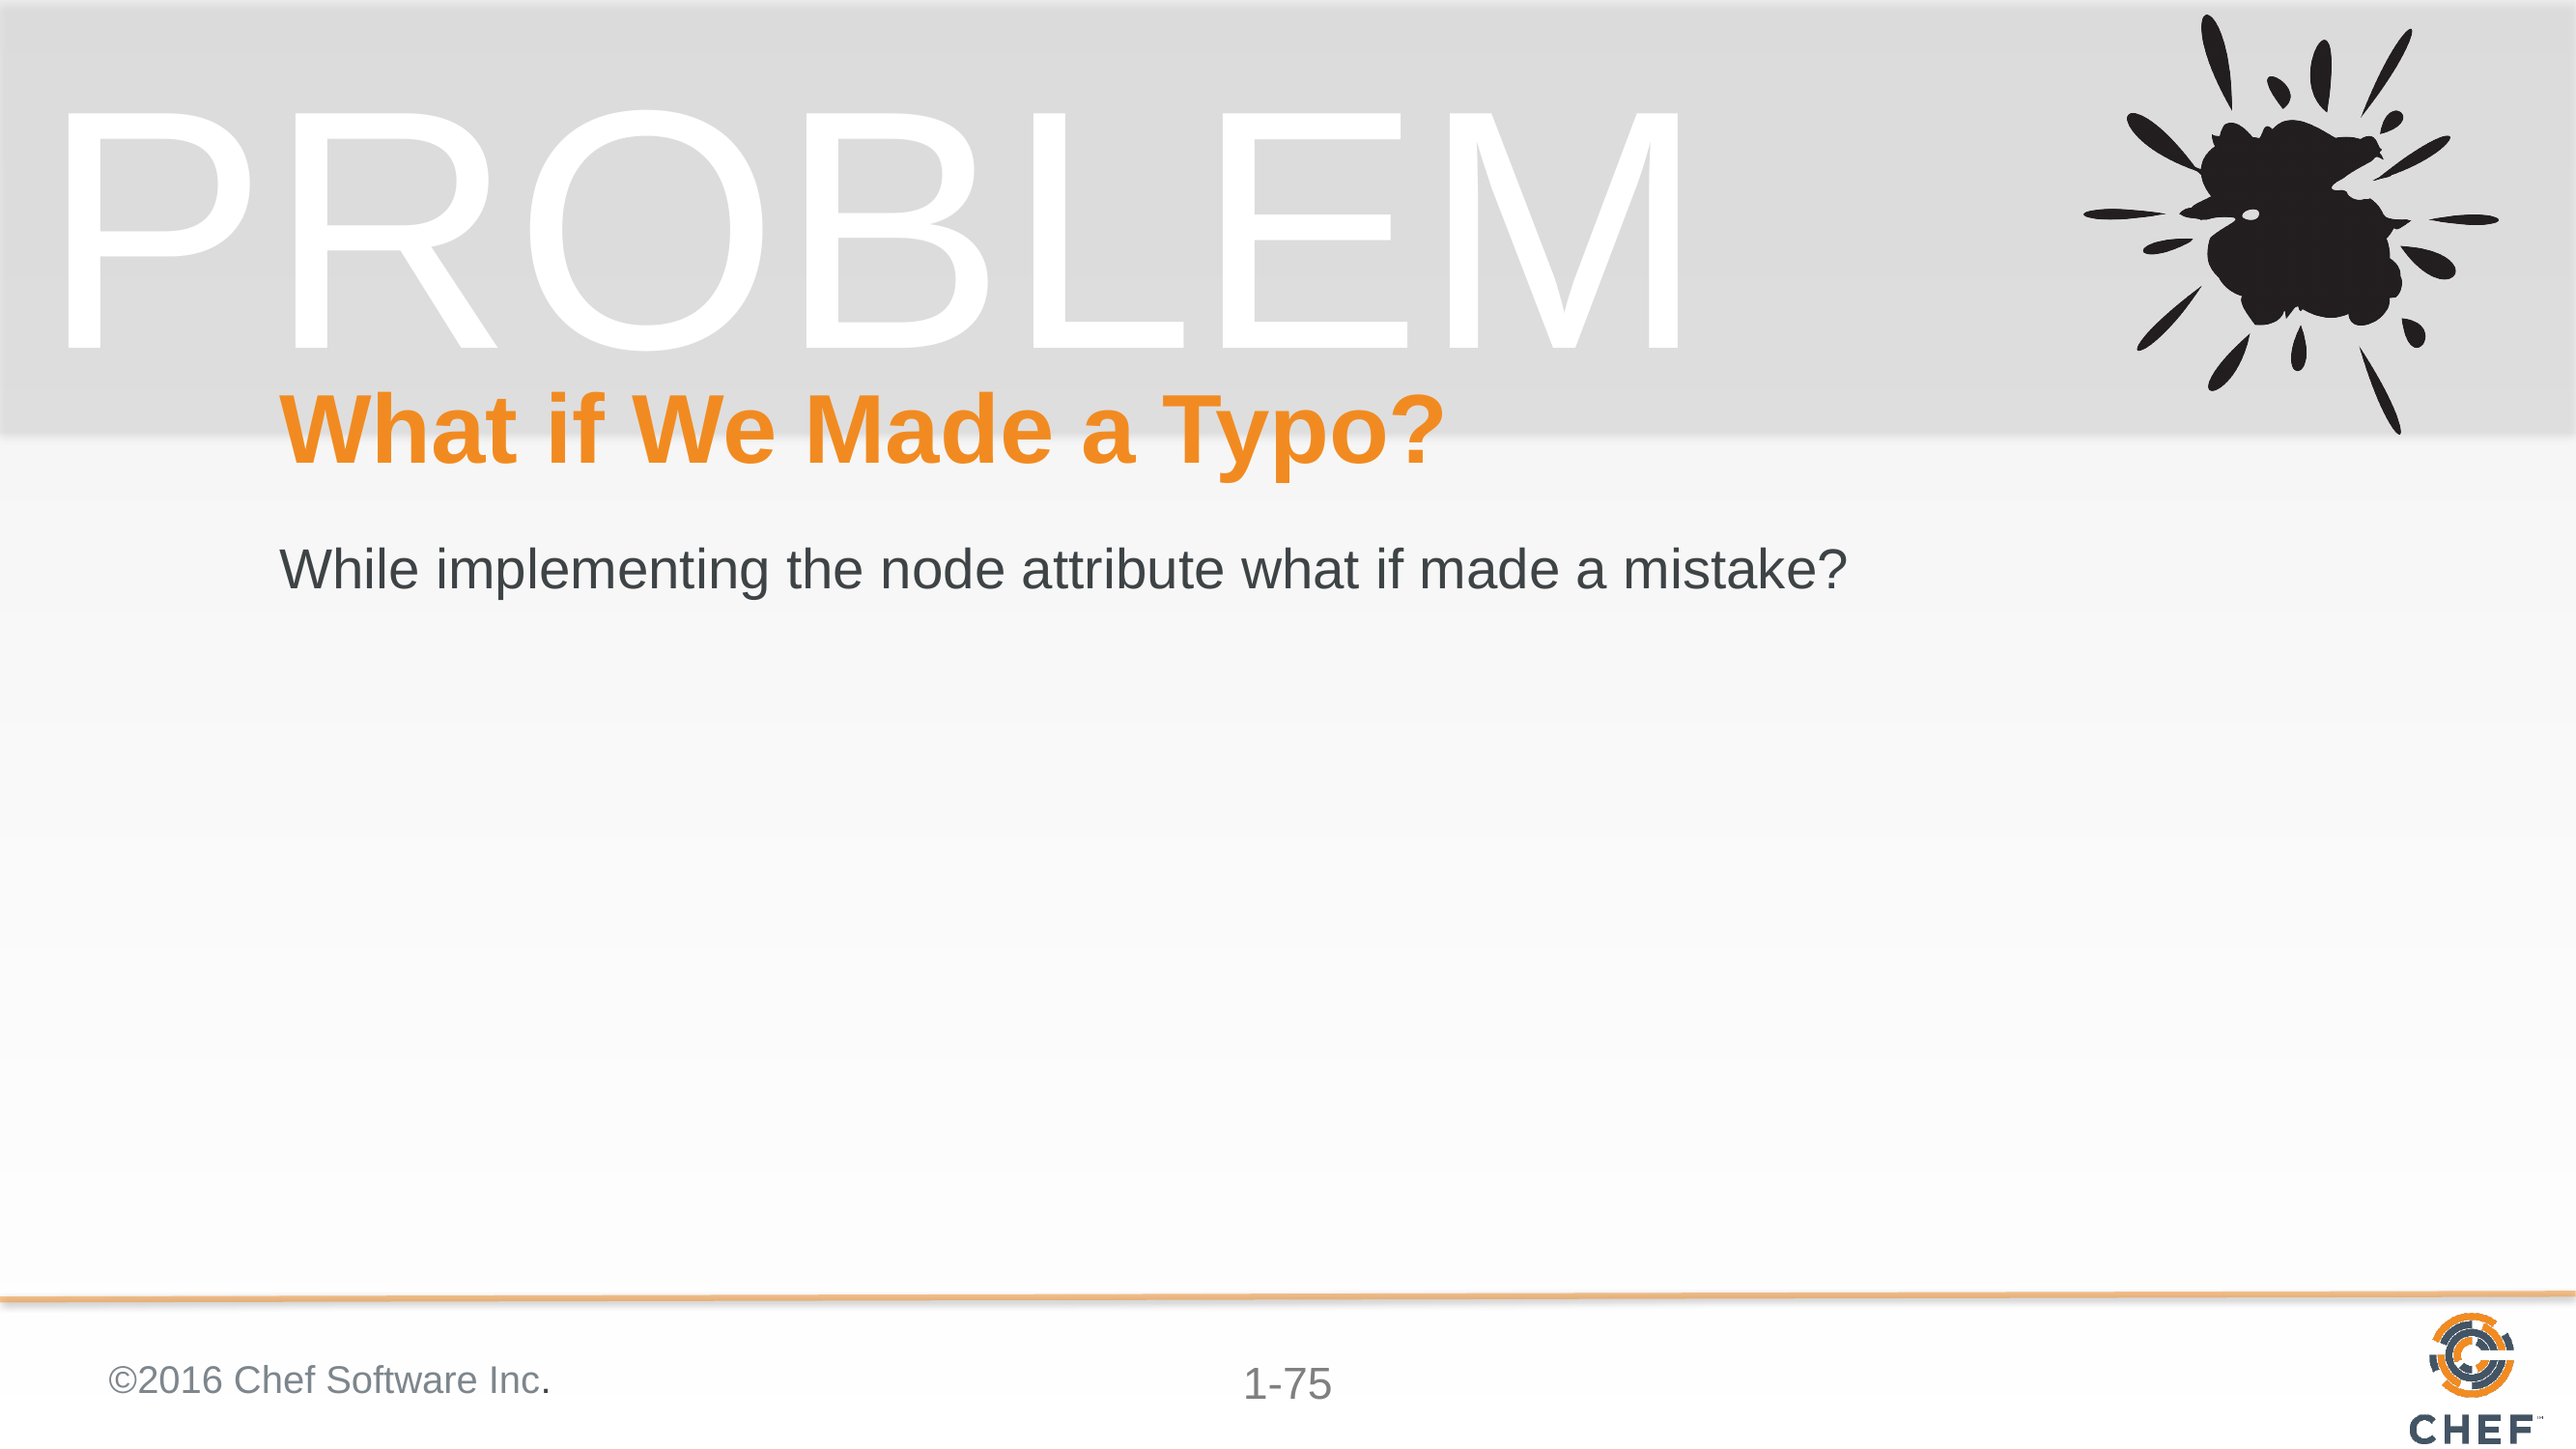

# What if We Made a Typo?
While implementing the node attribute what if made a mistake?